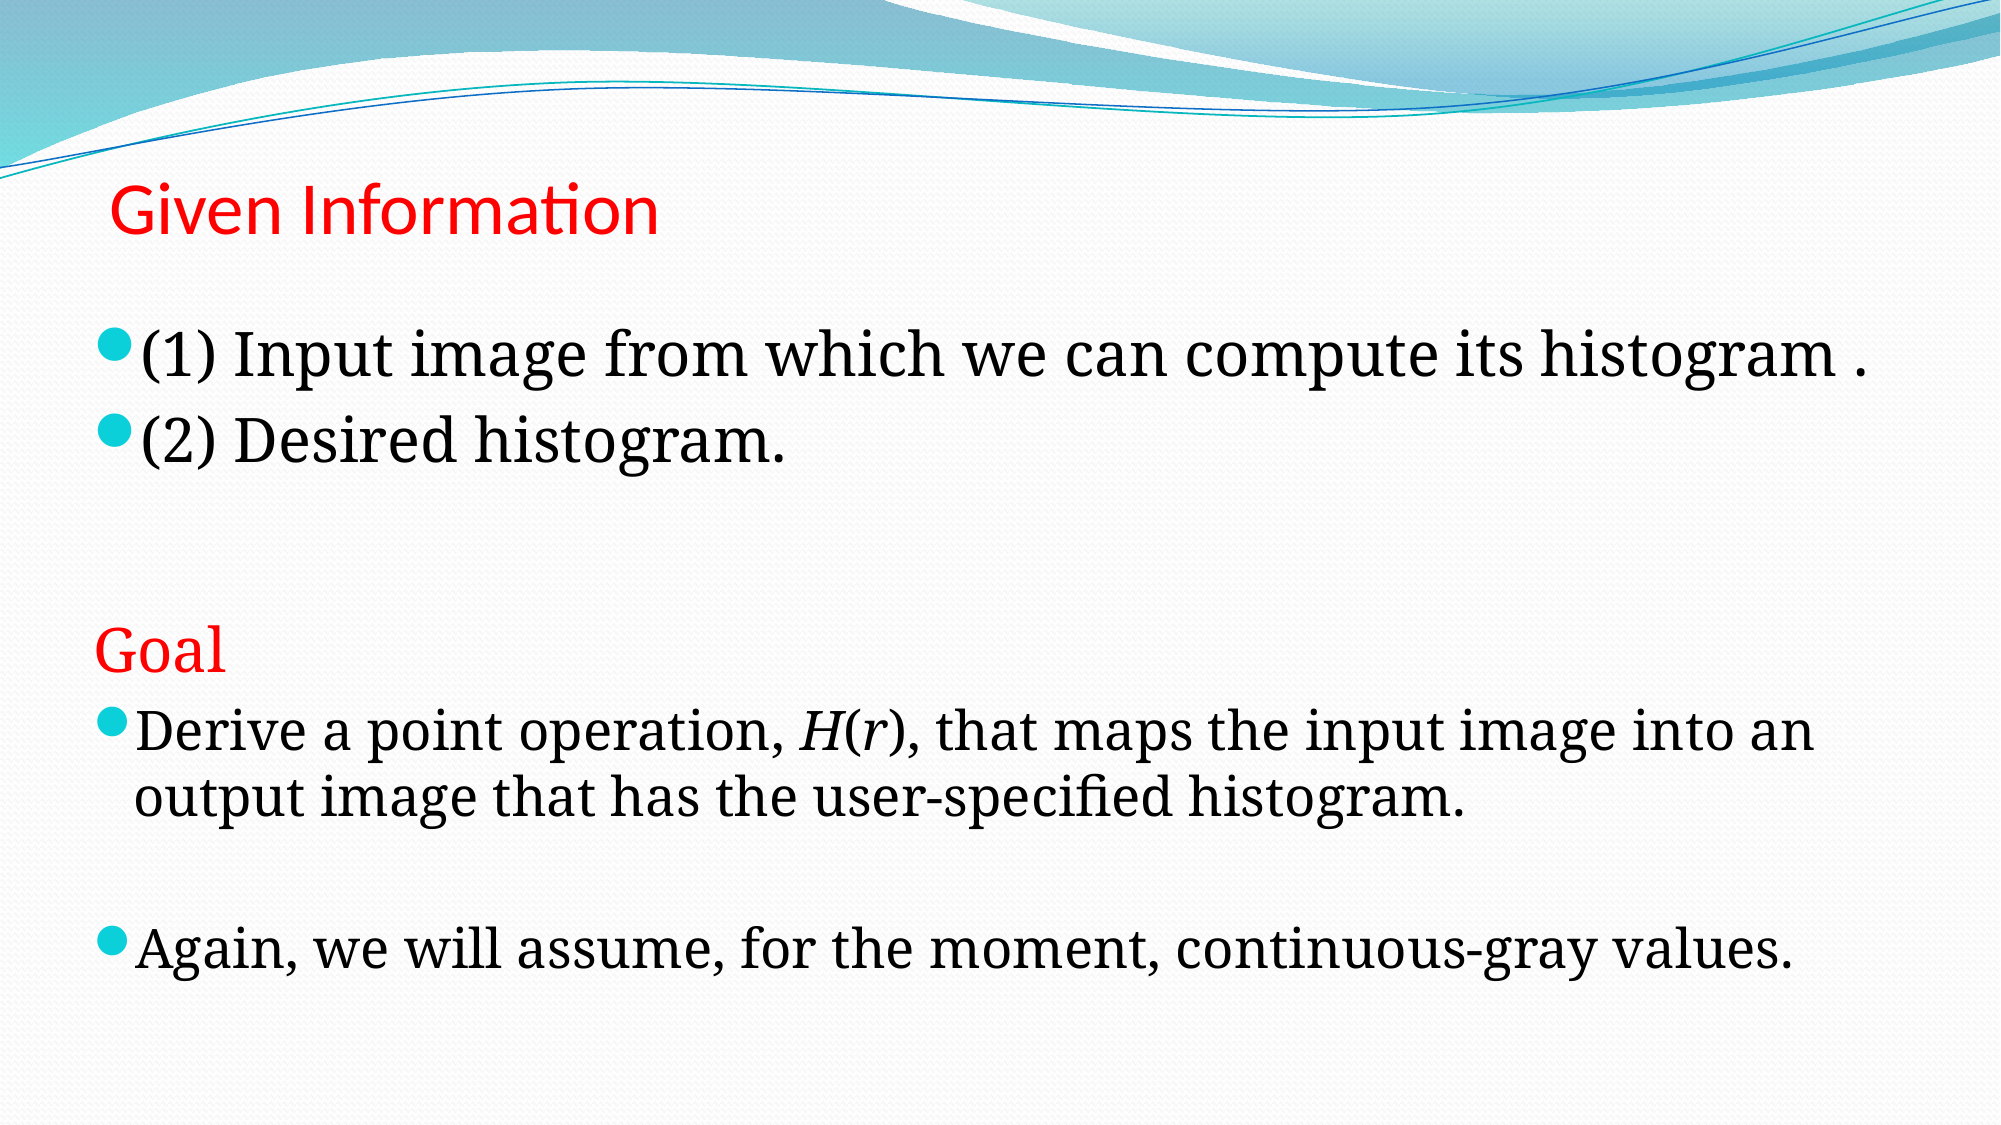

# Given Information
(1) Input image from which we can compute its histogram .
(2) Desired histogram.

Goal
Derive a point operation, H(r), that maps the input image into an output image that has the user-specified histogram.

Again, we will assume, for the moment, continuous-gray values.